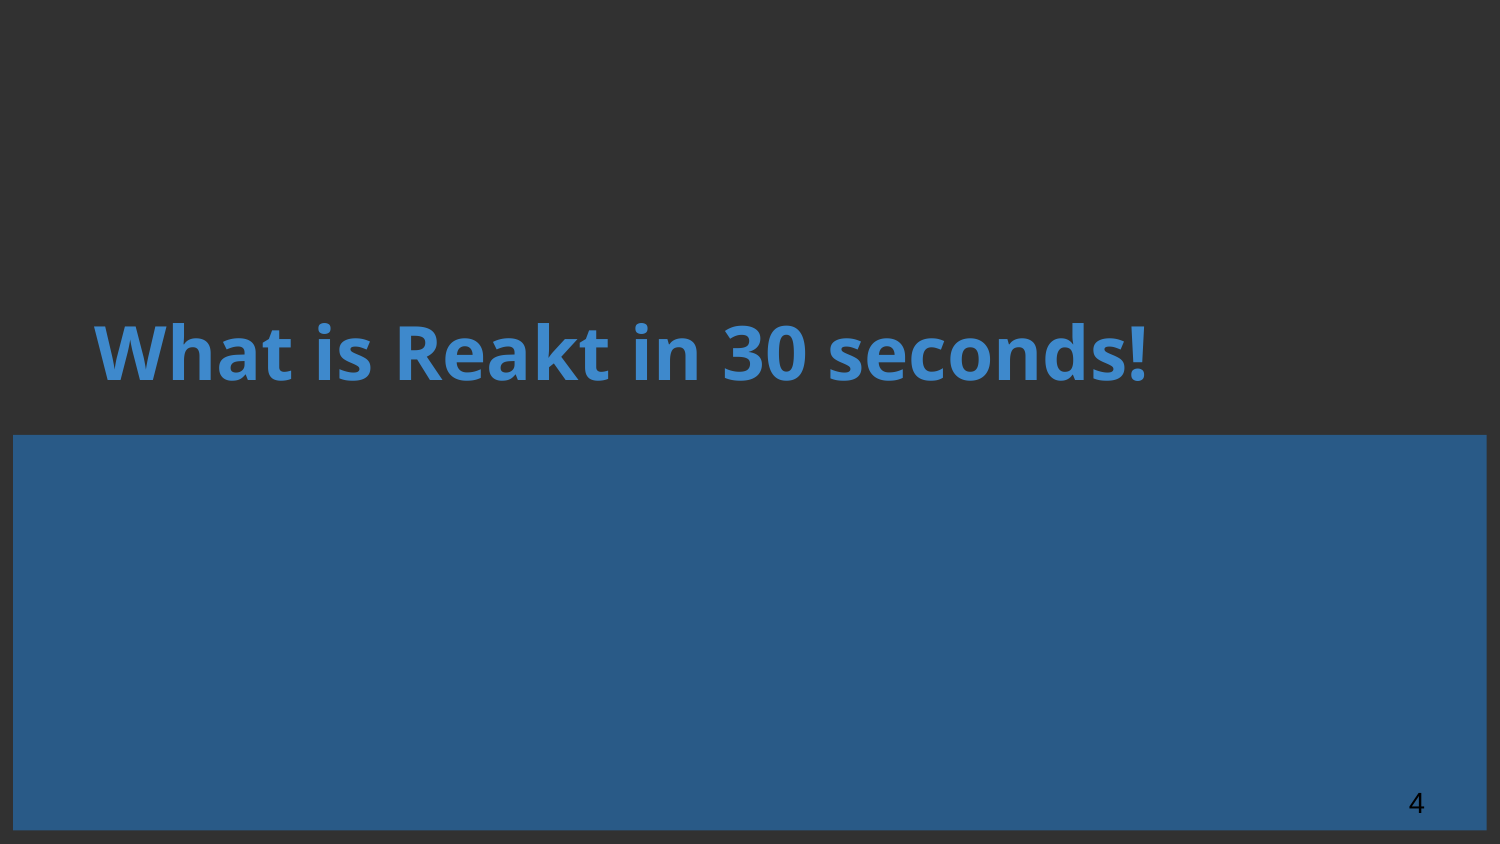

# What is Reakt in 30 seconds!
4